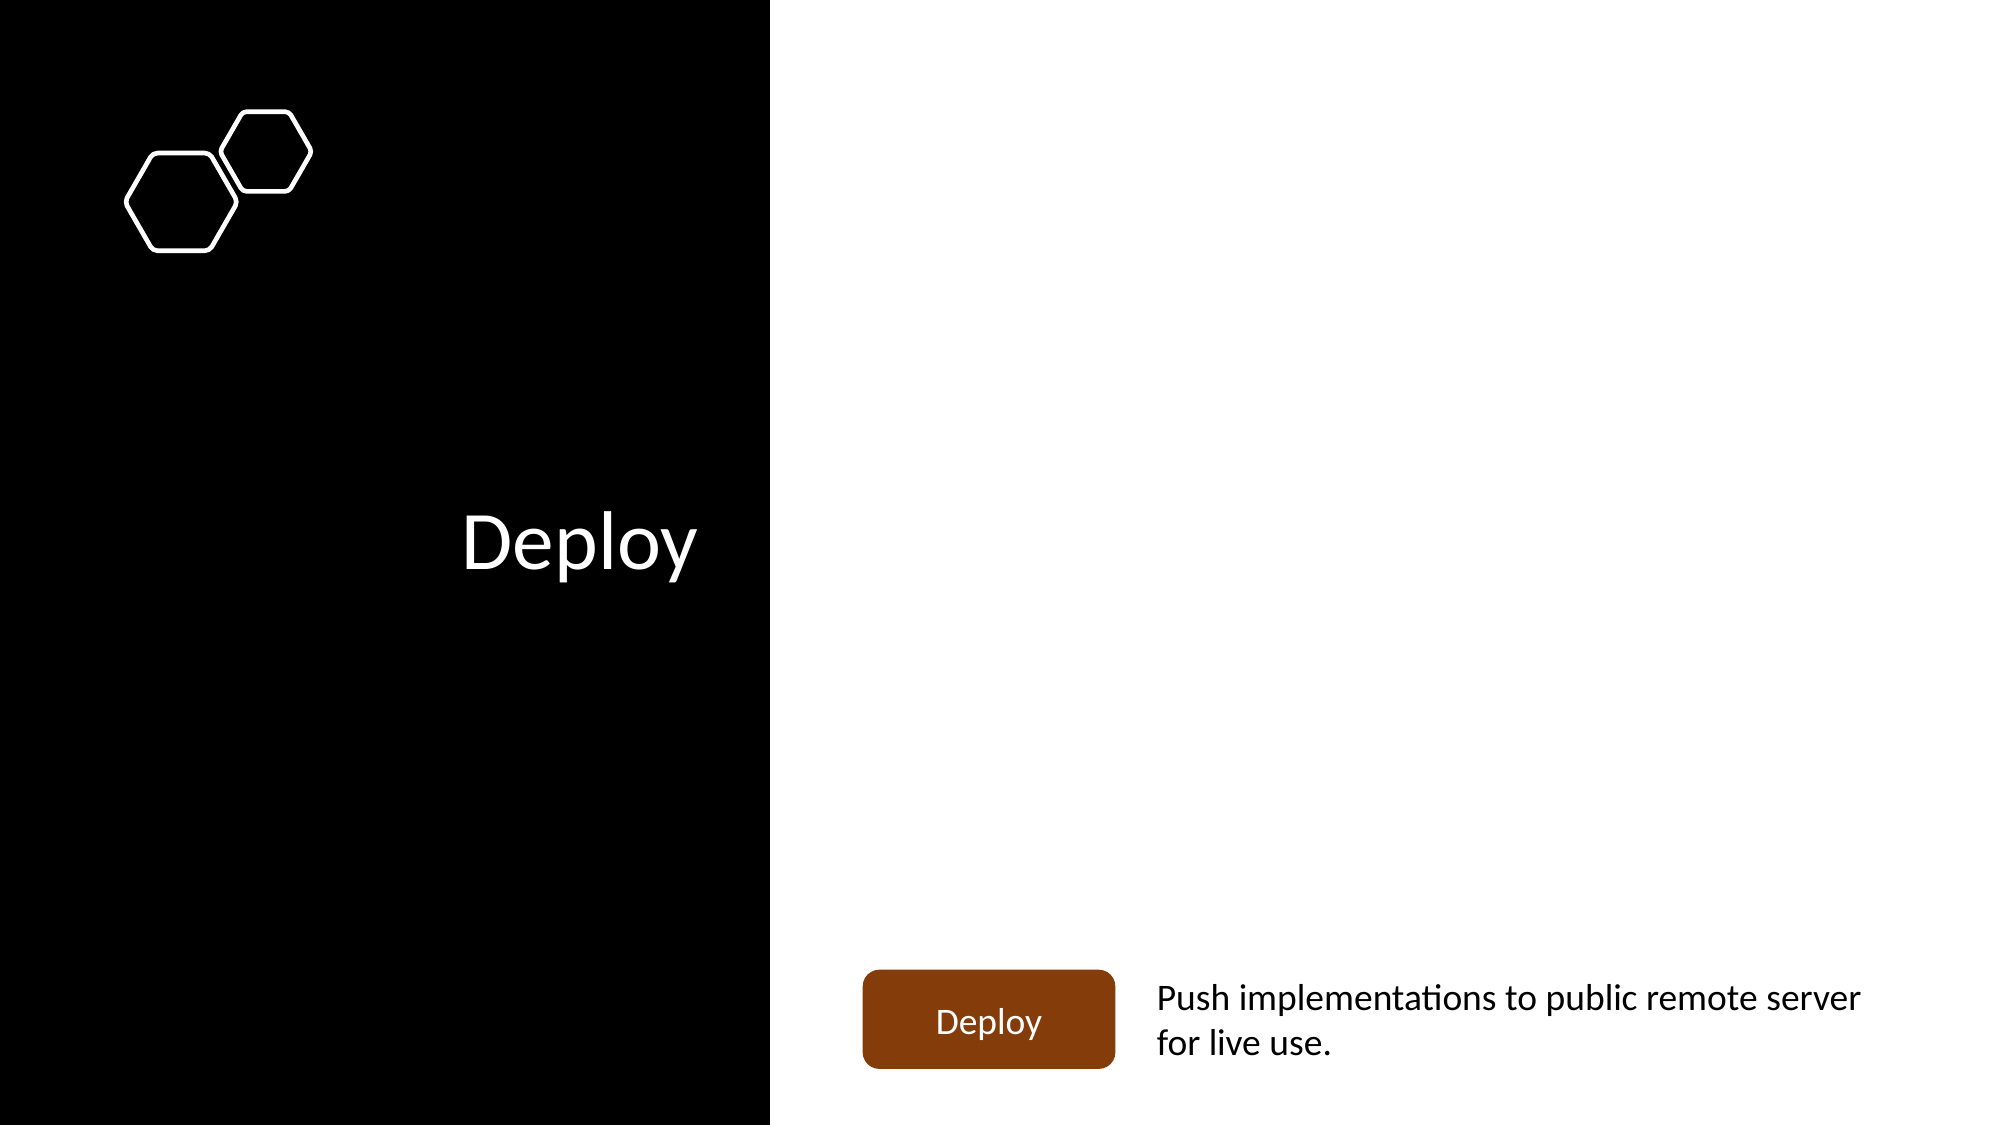

# Deploy
Push implementations to public remote server for live use.
Deploy